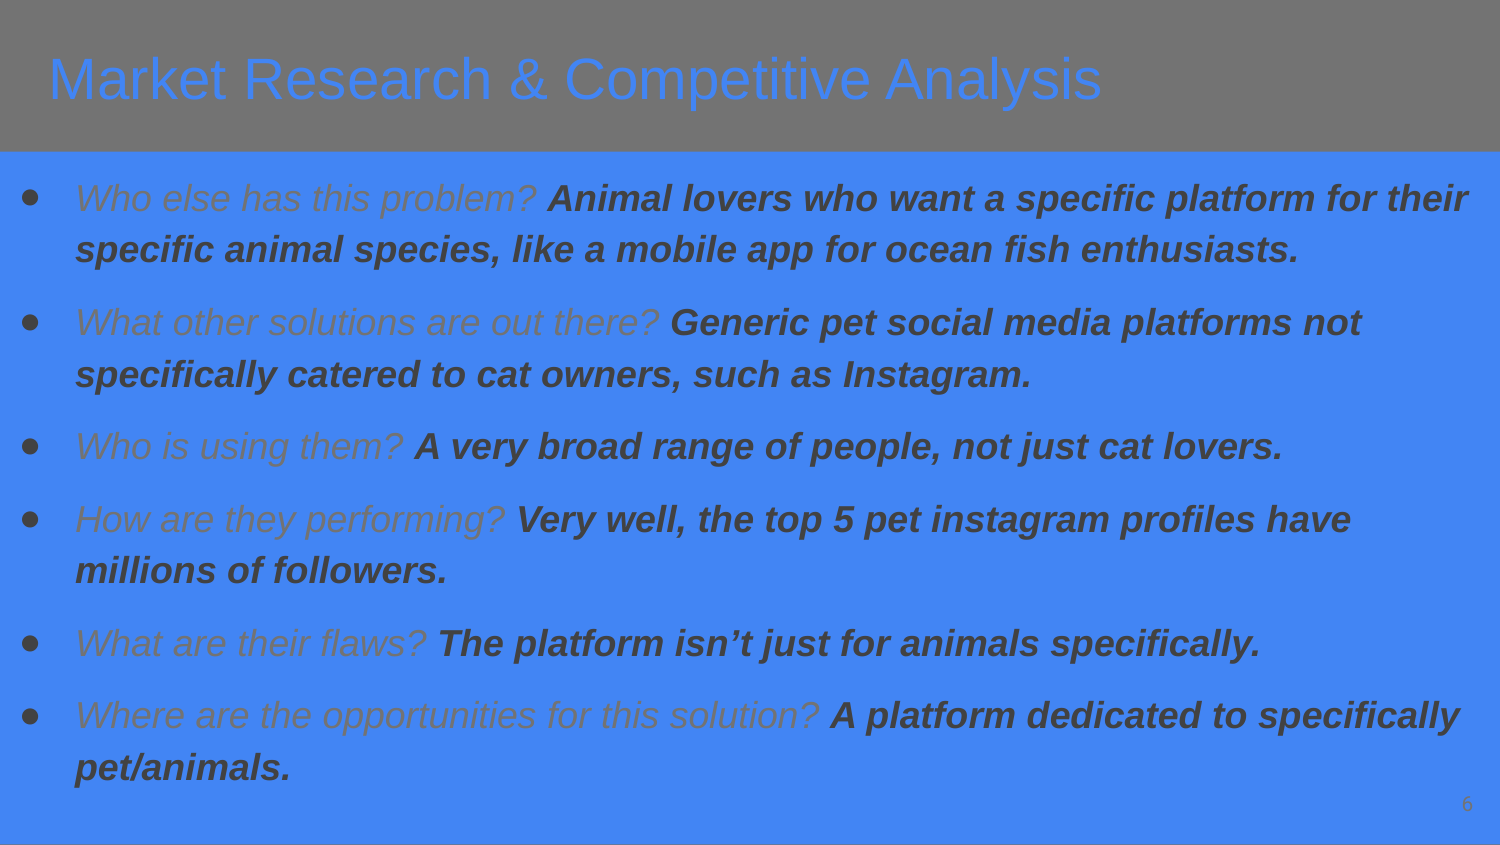

Market Research & Competitive Analysis
Who else has this problem? Animal lovers who want a specific platform for their specific animal species, like a mobile app for ocean fish enthusiasts.
What other solutions are out there? Generic pet social media platforms not specifically catered to cat owners, such as Instagram.
Who is using them? A very broad range of people, not just cat lovers.
How are they performing? Very well, the top 5 pet instagram profiles have millions of followers.
What are their flaws? The platform isn’t just for animals specifically.
Where are the opportunities for this solution? A platform dedicated to specifically pet/animals.
6